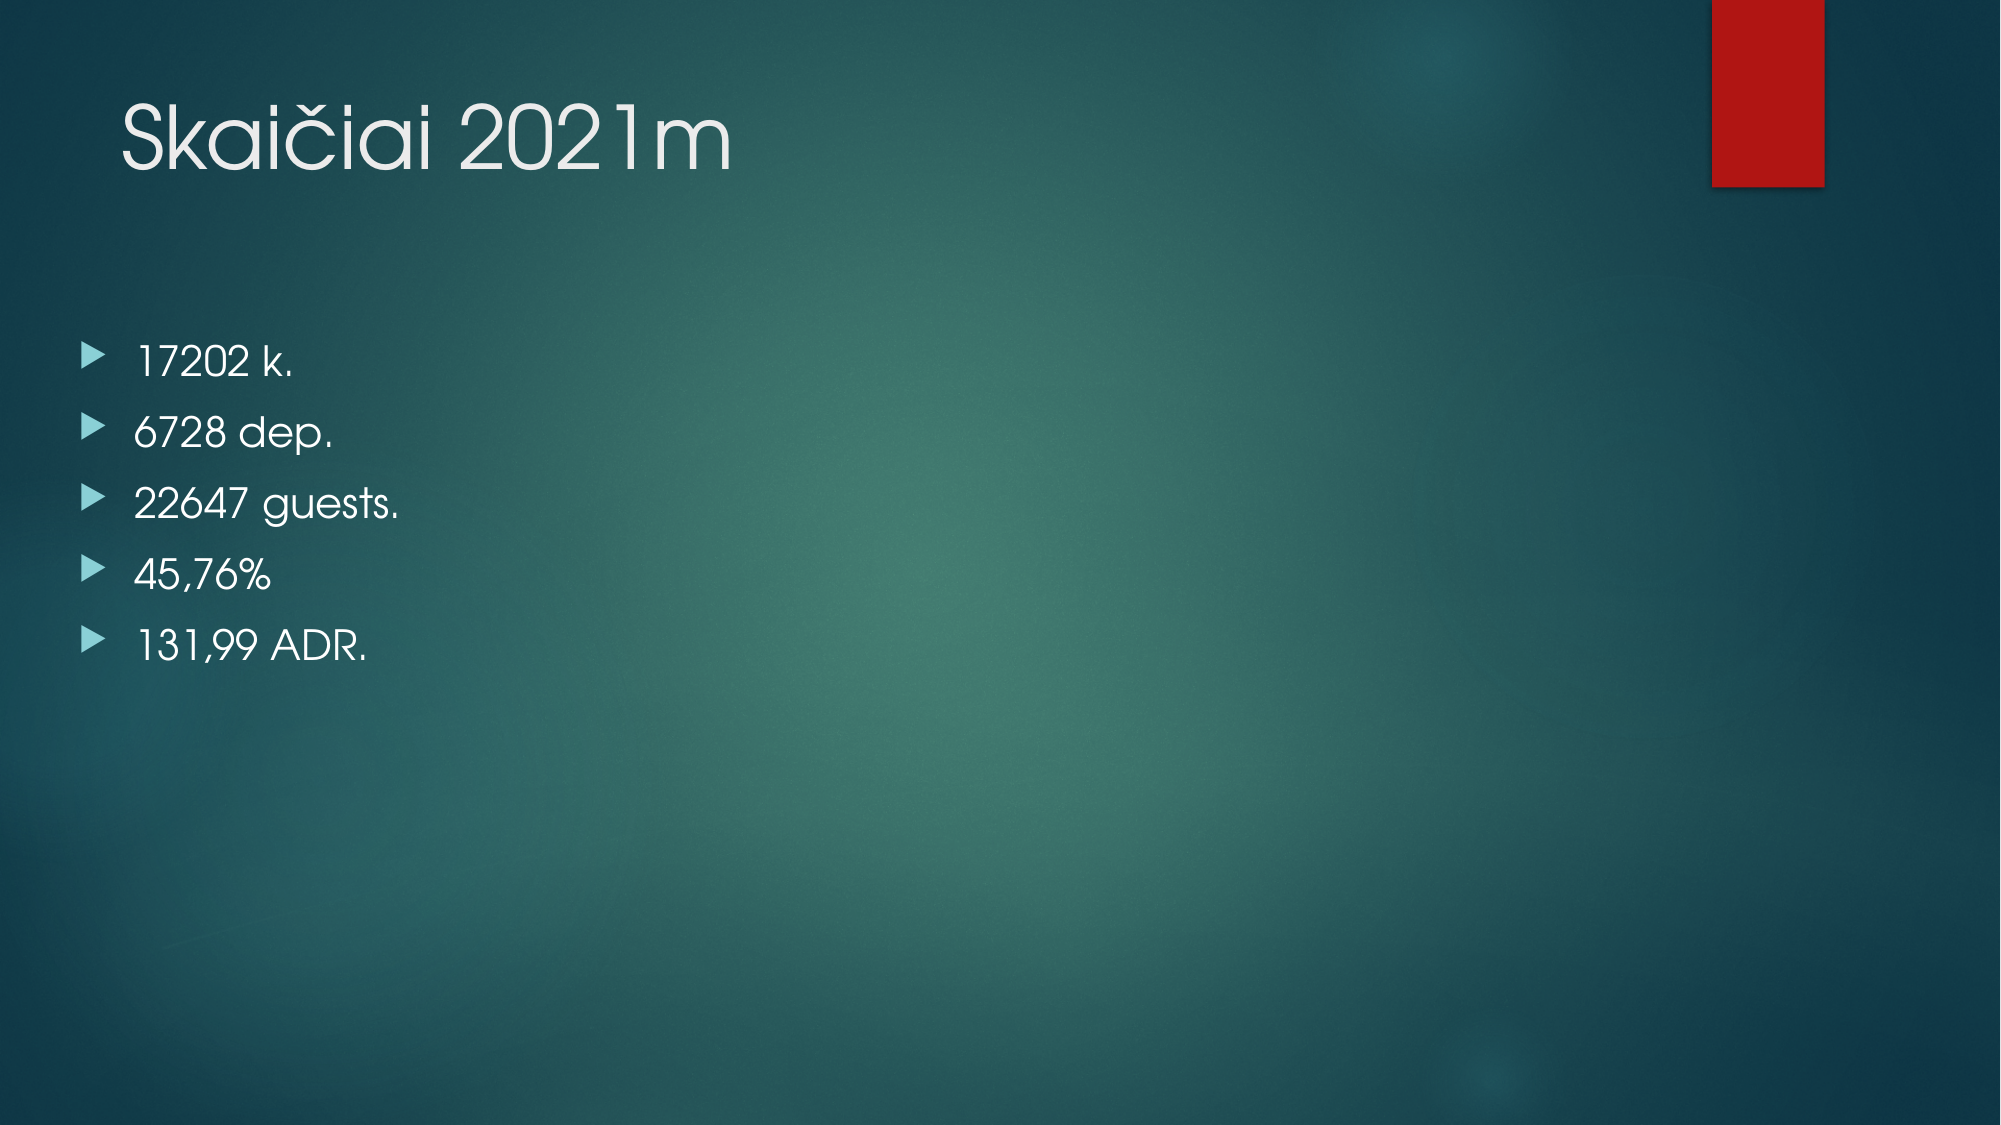

# Skaičiai 2021m
17202 k.
6728 dep.
22647 guests.
45,76%
131,99 ADR.